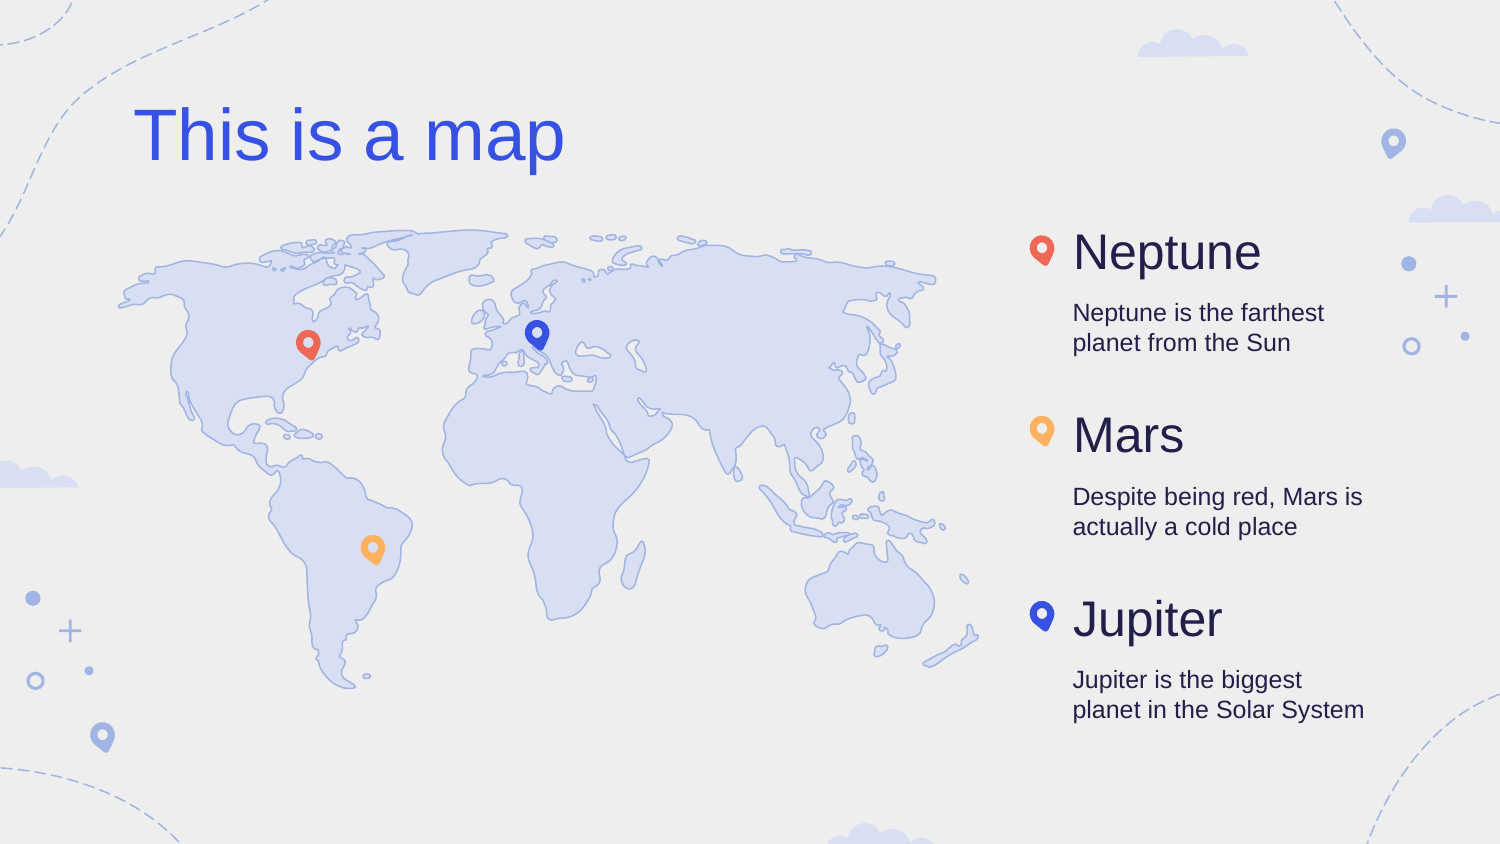

# This is a map
Neptune

Neptune is the farthest planet from the Sun

Mars

Despite being red, Mars is actually a cold place

Jupiter

Jupiter is the biggest planet in the Solar System